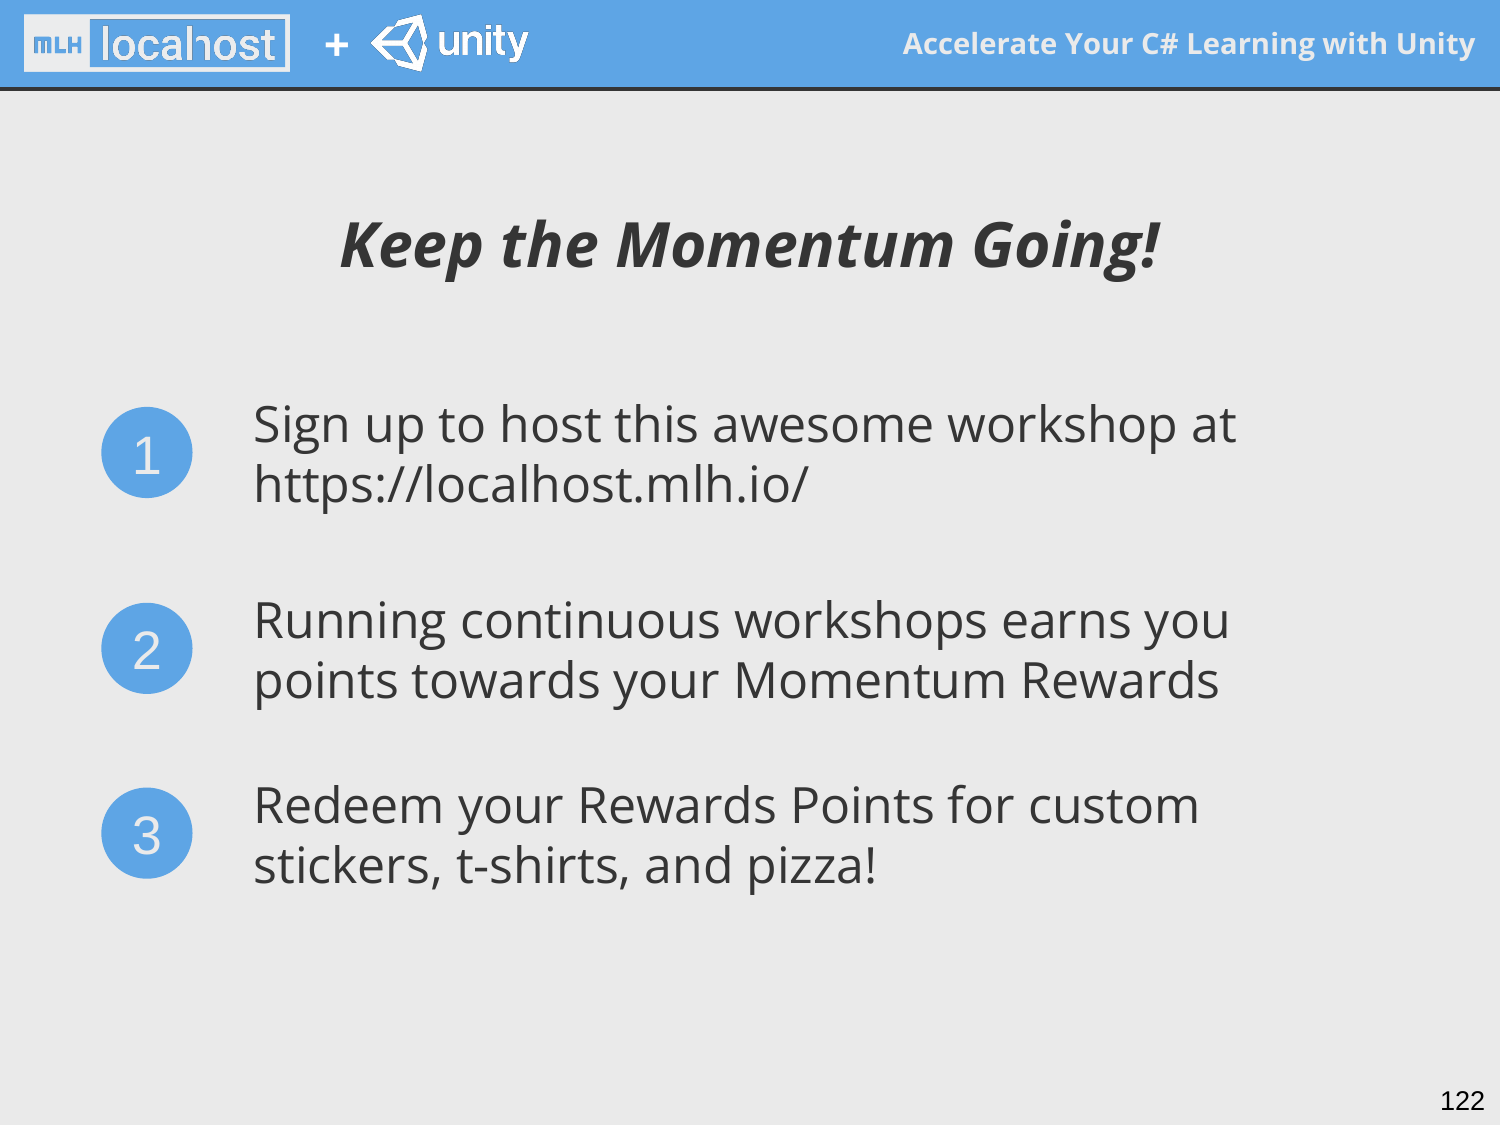

Keep the Momentum Going!
Sign up to host this awesome workshop at https://localhost.mlh.io/
1
Running continuous workshops earns you points towards your Momentum Rewards
2
Redeem your Rewards Points for custom stickers, t-shirts, and pizza!
3